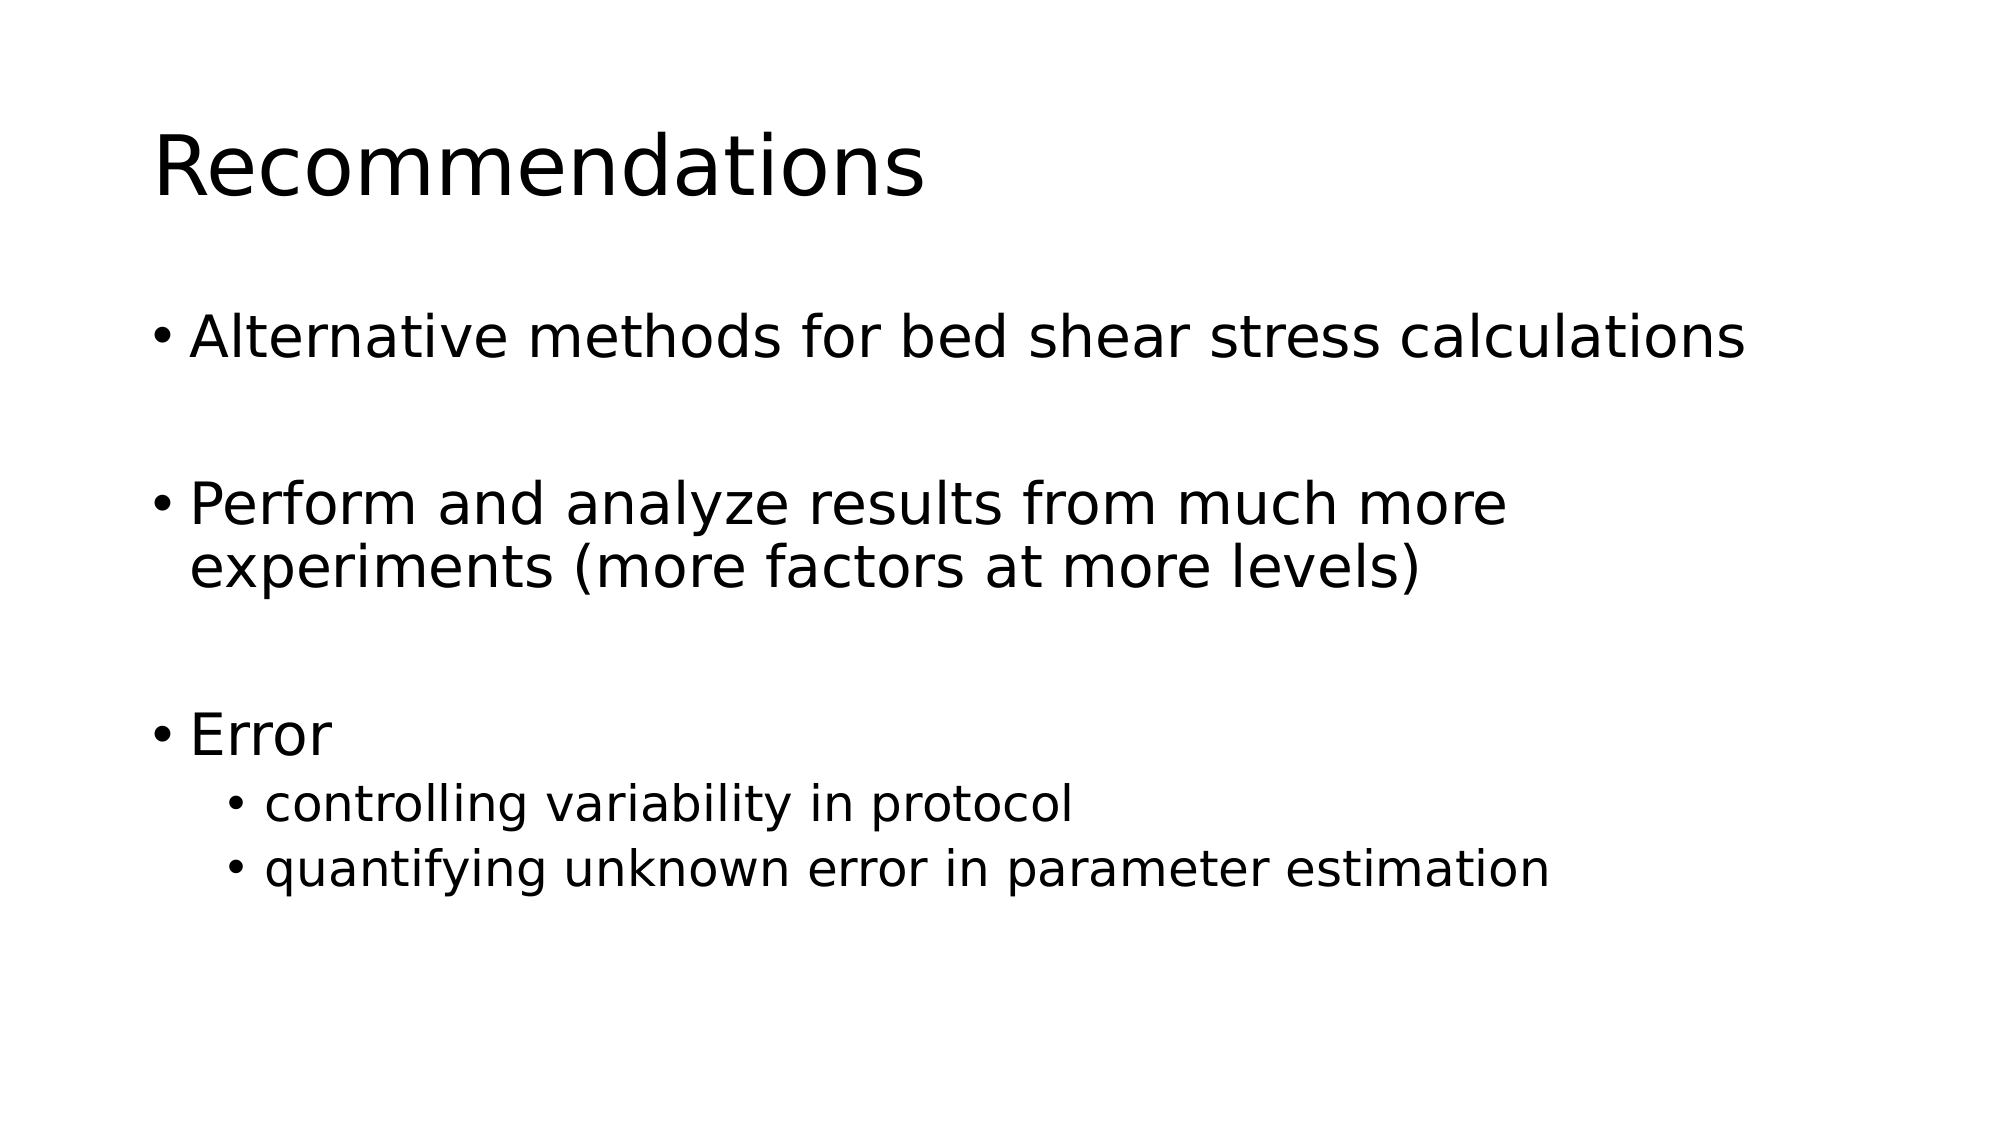

# Recommendations
Alternative methods for bed shear stress calculations

Perform and analyze results from much more experiments (more factors at more levels)

Error
controlling variability in protocol
quantifying unknown error in parameter estimation